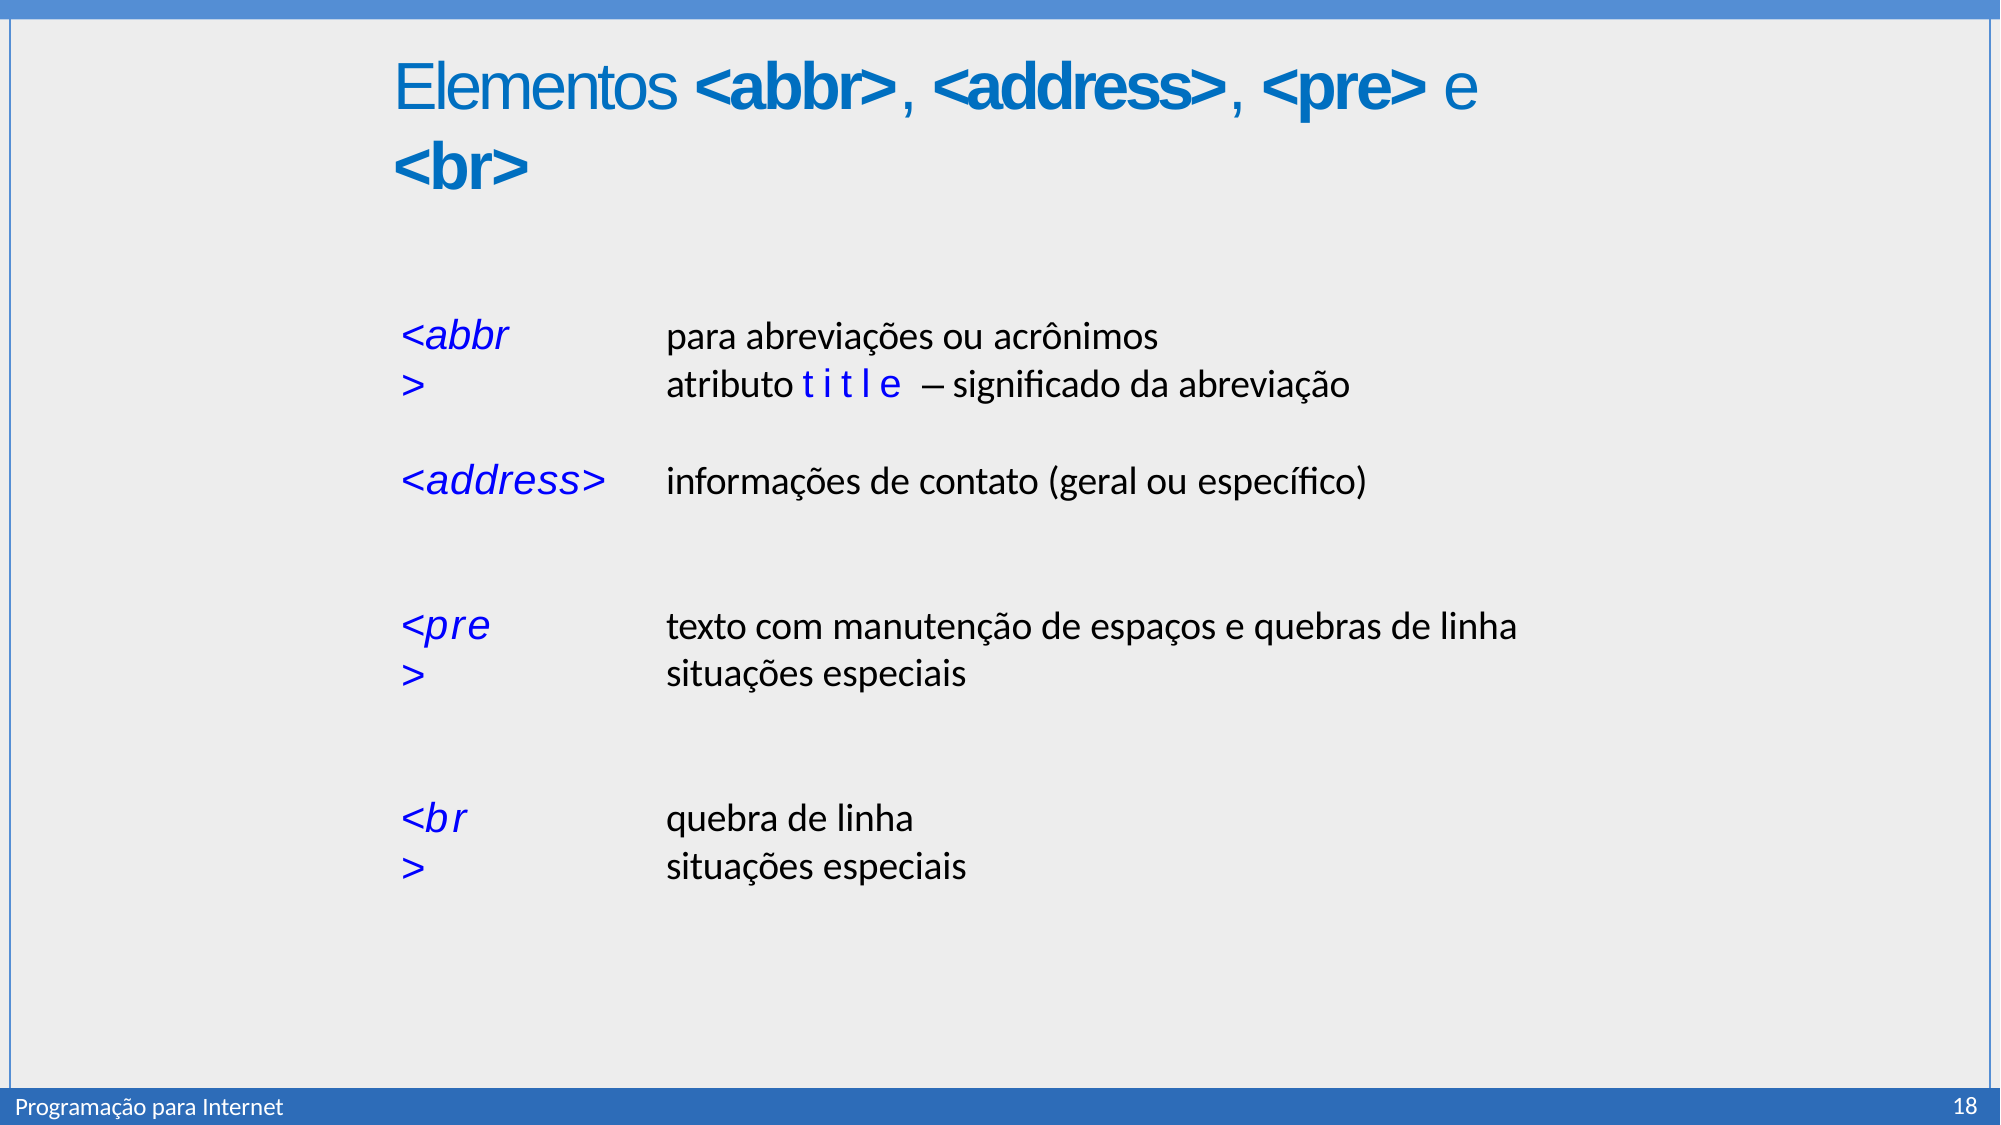

# Elementos <abbr>, <address>, <pre> e <br>
<abbr>
para abreviações ou acrônimos
atributo title – significado da abreviação
<address>
informações de contato (geral ou específico)
<pre>
texto com manutenção de espaços e quebras de linha  situações especiais
<br>
quebra de linha
situações especiais
18
Programação para Internet